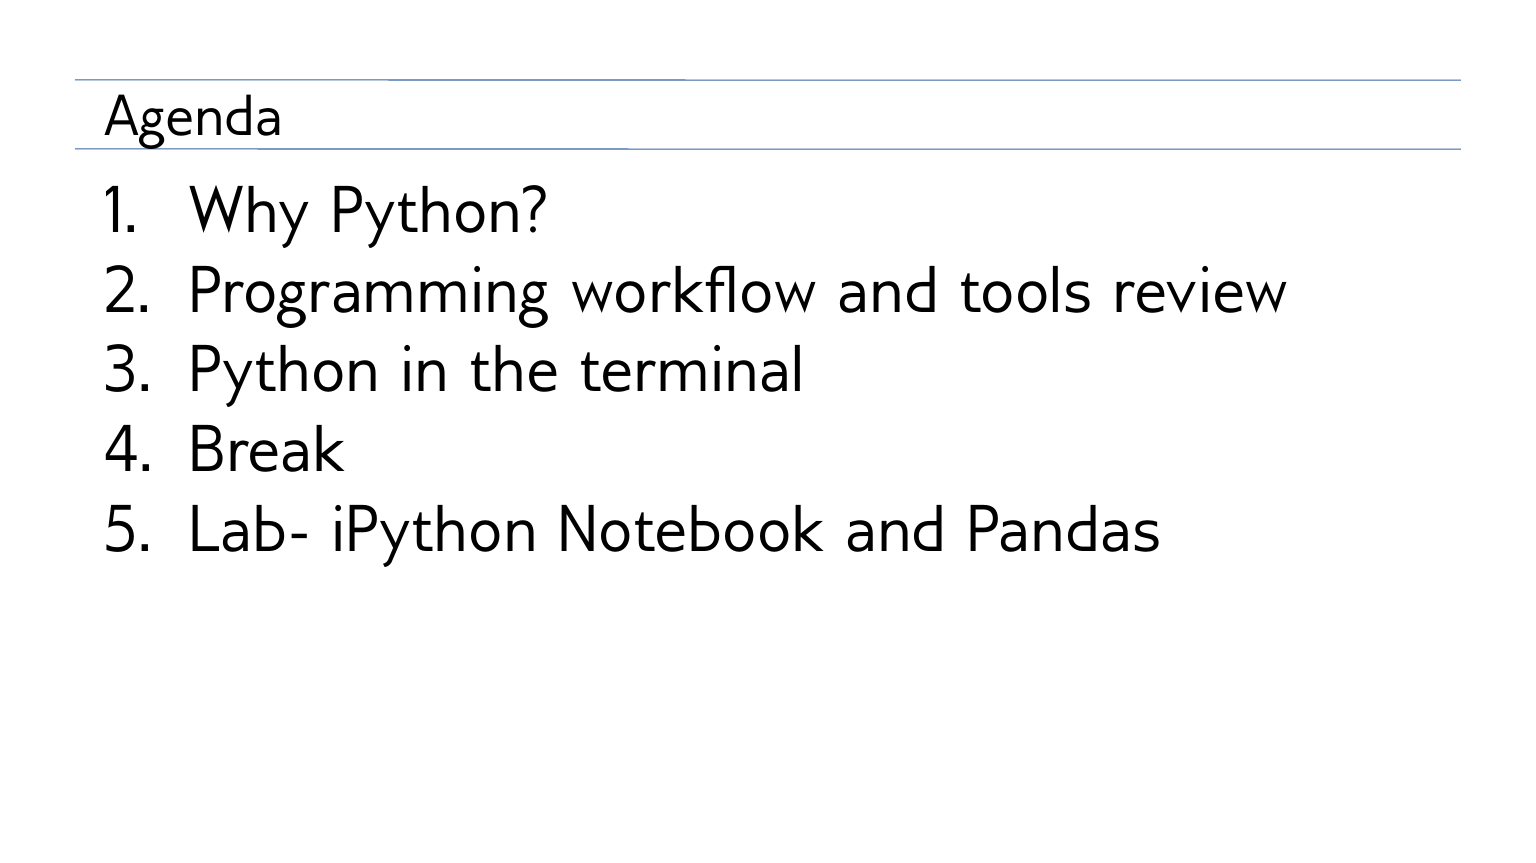

Agenda
Why Python?
Programming workflow and tools review
Python in the terminal
Break
Lab- iPython Notebook and Pandas